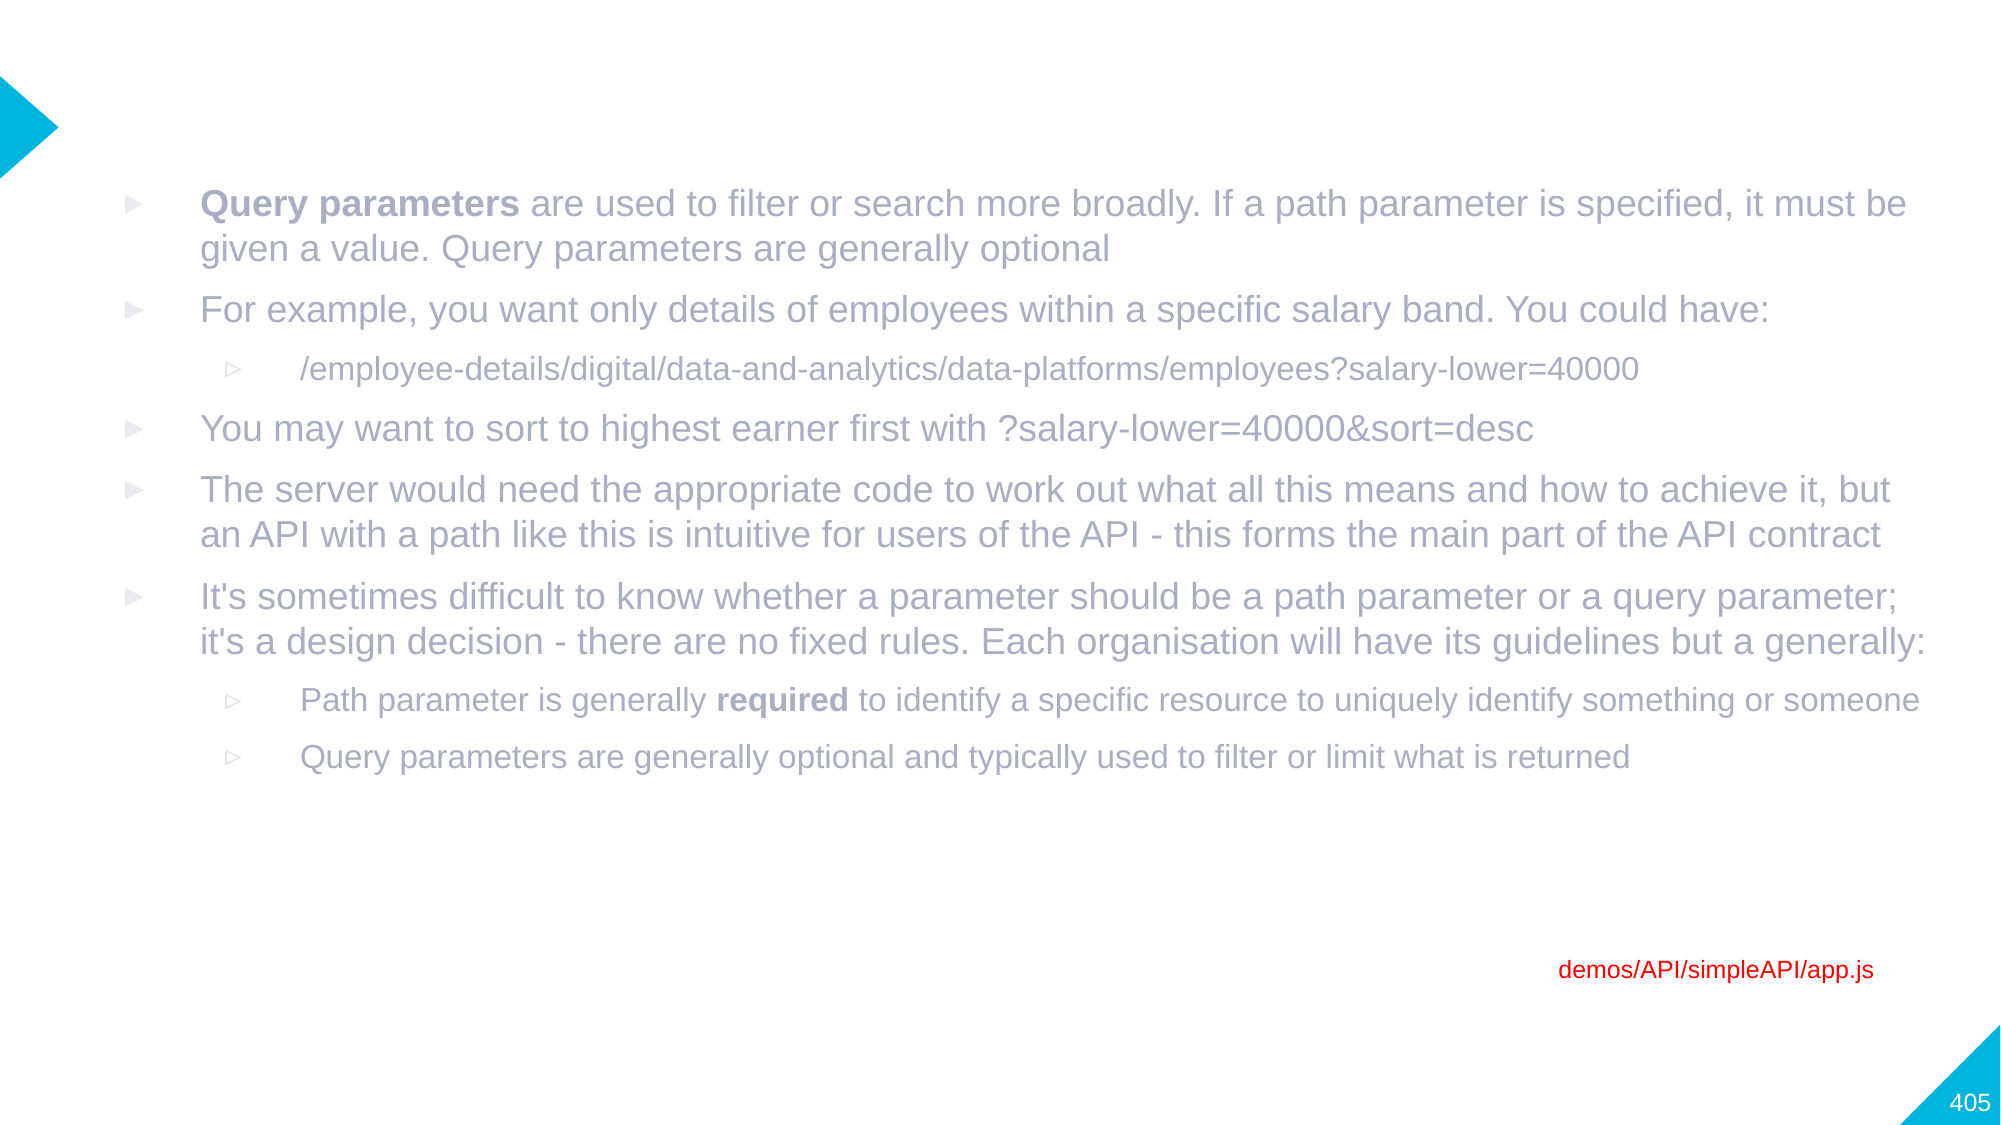

#
Query parameters are used to filter or search more broadly. If a path parameter is specified, it must be given a value. Query parameters are generally optional
For example, you want only details of employees within a specific salary band. You could have:
/employee-details/digital/data-and-analytics/data-platforms/employees?salary-lower=40000
You may want to sort to highest earner first with ?salary-lower=40000&sort=desc
The server would need the appropriate code to work out what all this means and how to achieve it, but an API with a path like this is intuitive for users of the API - this forms the main part of the API contract
It's sometimes difficult to know whether a parameter should be a path parameter or a query parameter; it's a design decision - there are no fixed rules. Each organisation will have its guidelines but a generally:
Path parameter is generally required to identify a specific resource to uniquely identify something or someone
Query parameters are generally optional and typically used to filter or limit what is returned

demos/API/simpleAPI/app.js
405